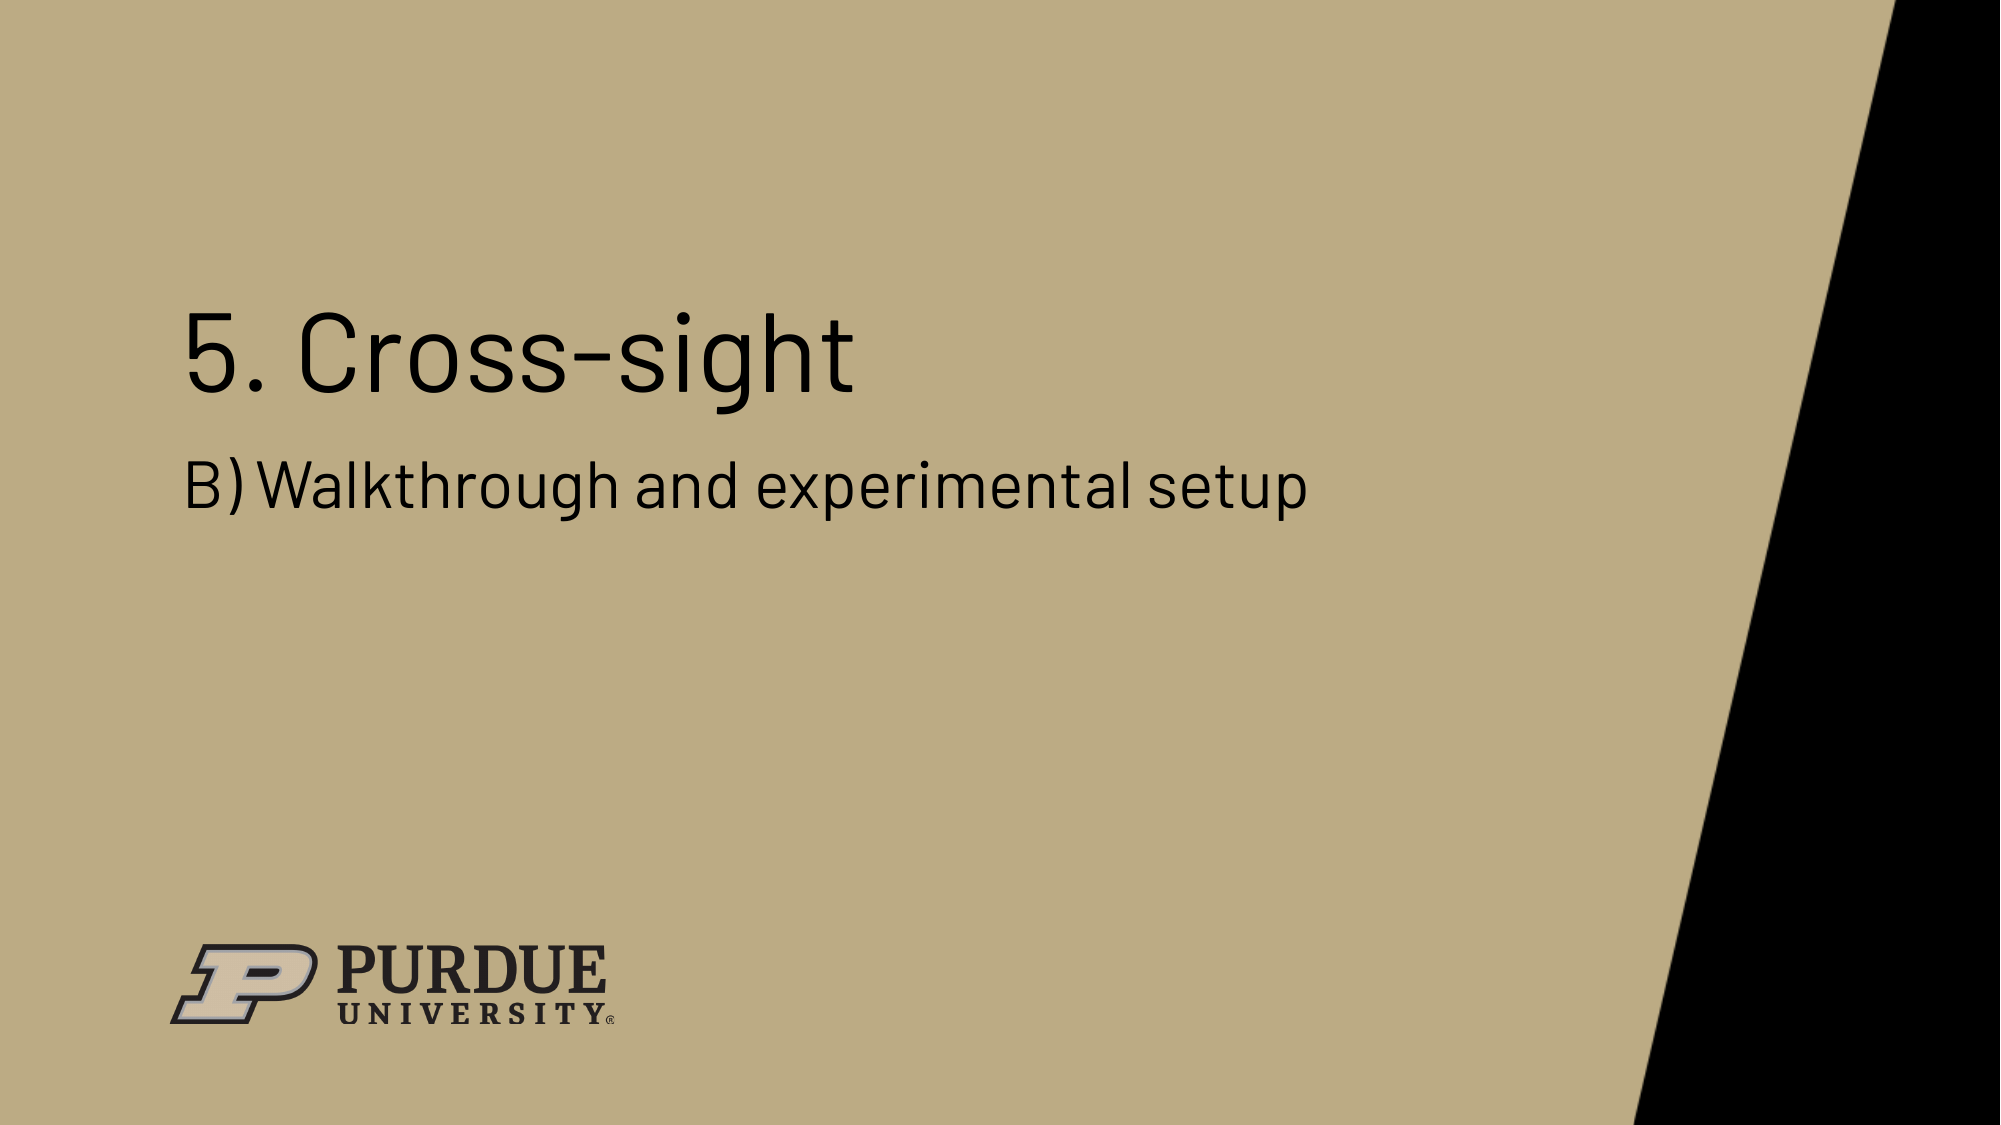

# 5. Cross-sight
B) Walkthrough and experimental setup